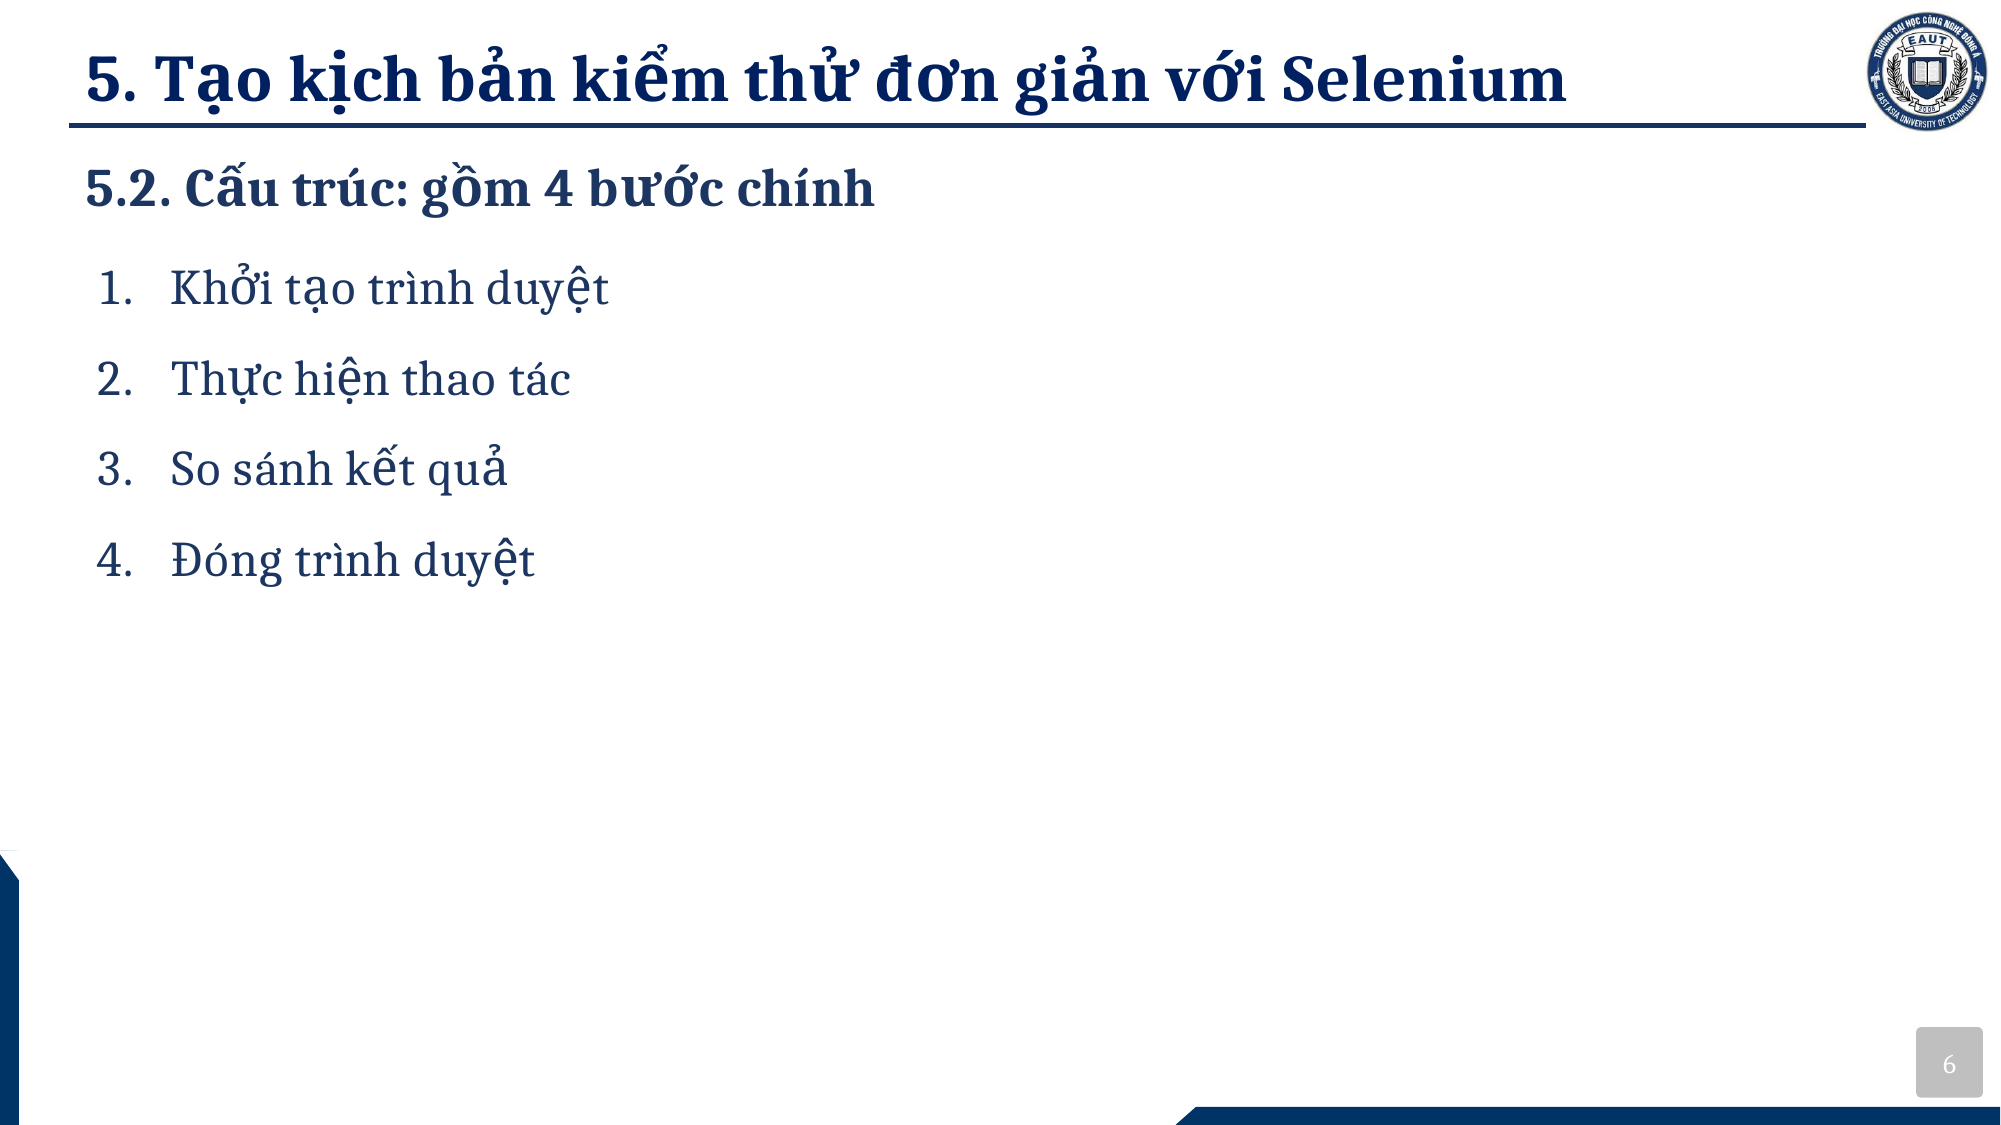

# 5. Tạo kịch bản kiểm thử đơn giản với Selenium
5.2. Cấu trúc: gồm 4 bước chính
Khởi tạo trình duyệt
Thực hiện thao tác
So sánh kết quả
Đóng trình duyệt